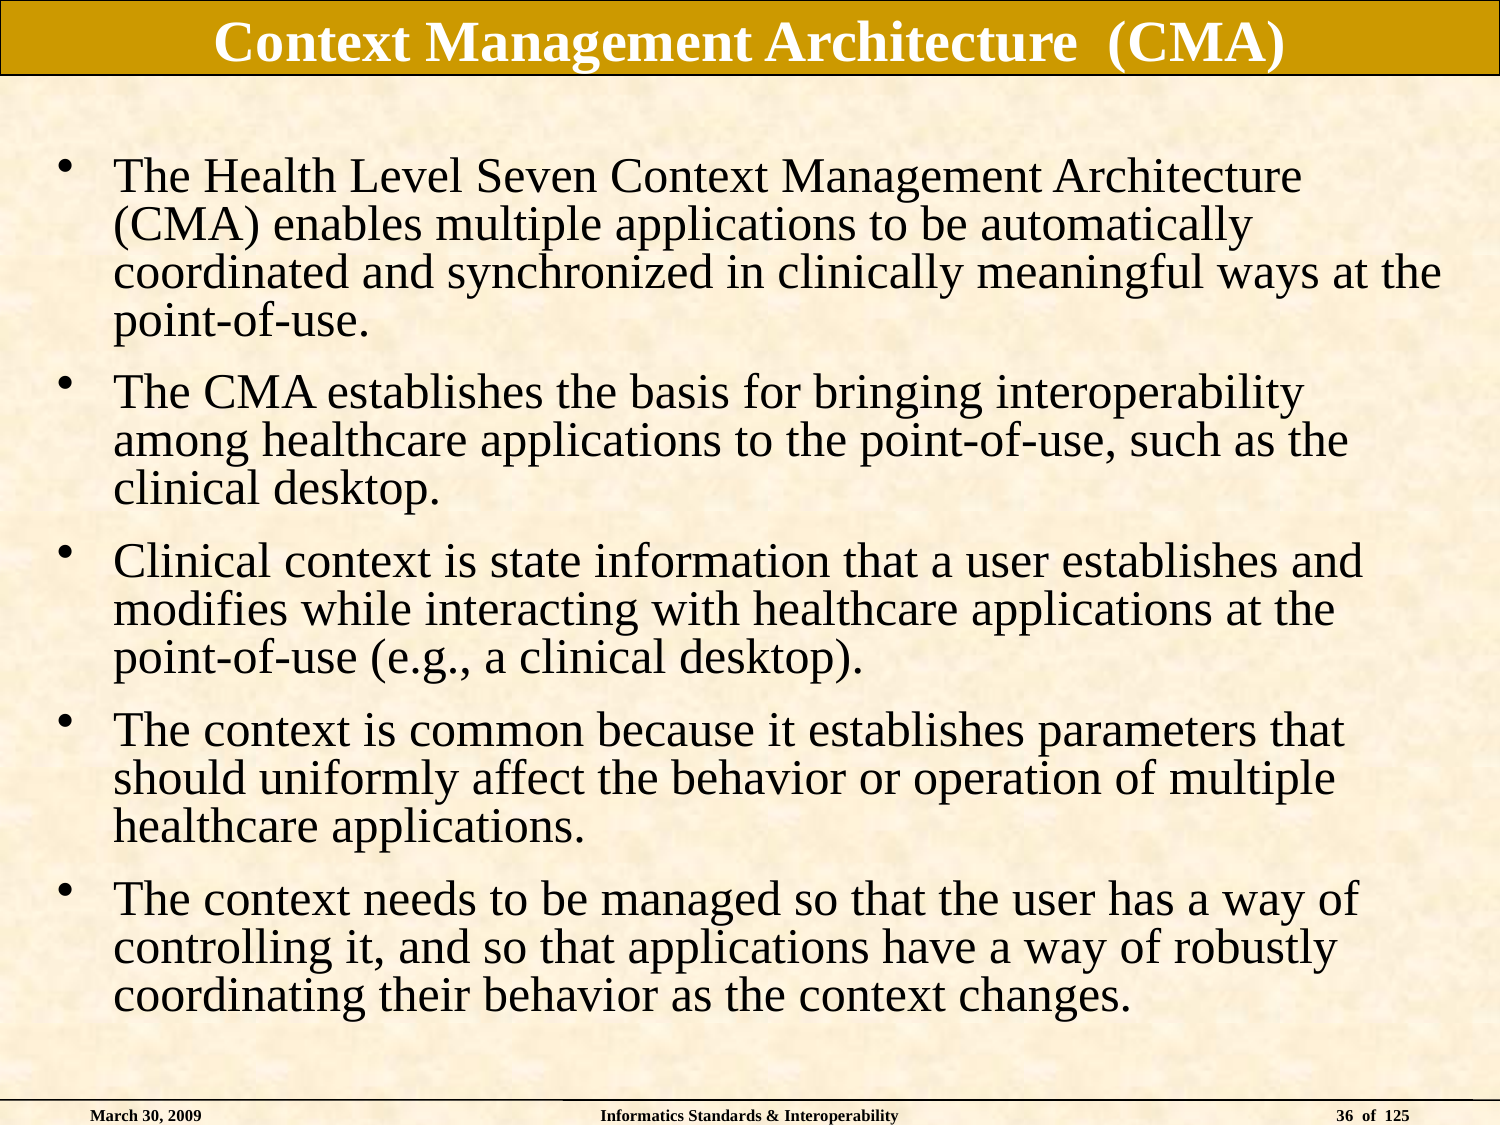

# Context Management Architecture  (CMA)
The Health Level Seven Context Management Architecture (CMA) enables multiple applications to be automatically coordinated and synchronized in clinically meaningful ways at the point-of-use.
The CMA establishes the basis for bringing interoperability among healthcare applications to the point-of-use, such as the clinical desktop.
Clinical context is state information that a user establishes and modifies while interacting with healthcare applications at the point-of-use (e.g., a clinical desktop).
The context is common because it establishes parameters that should uniformly affect the behavior or operation of multiple healthcare applications.
The context needs to be managed so that the user has a way of controlling it, and so that applications have a way of robustly coordinating their behavior as the context changes.
March 30, 2009
Informatics Standards & Interoperability
36  of  125